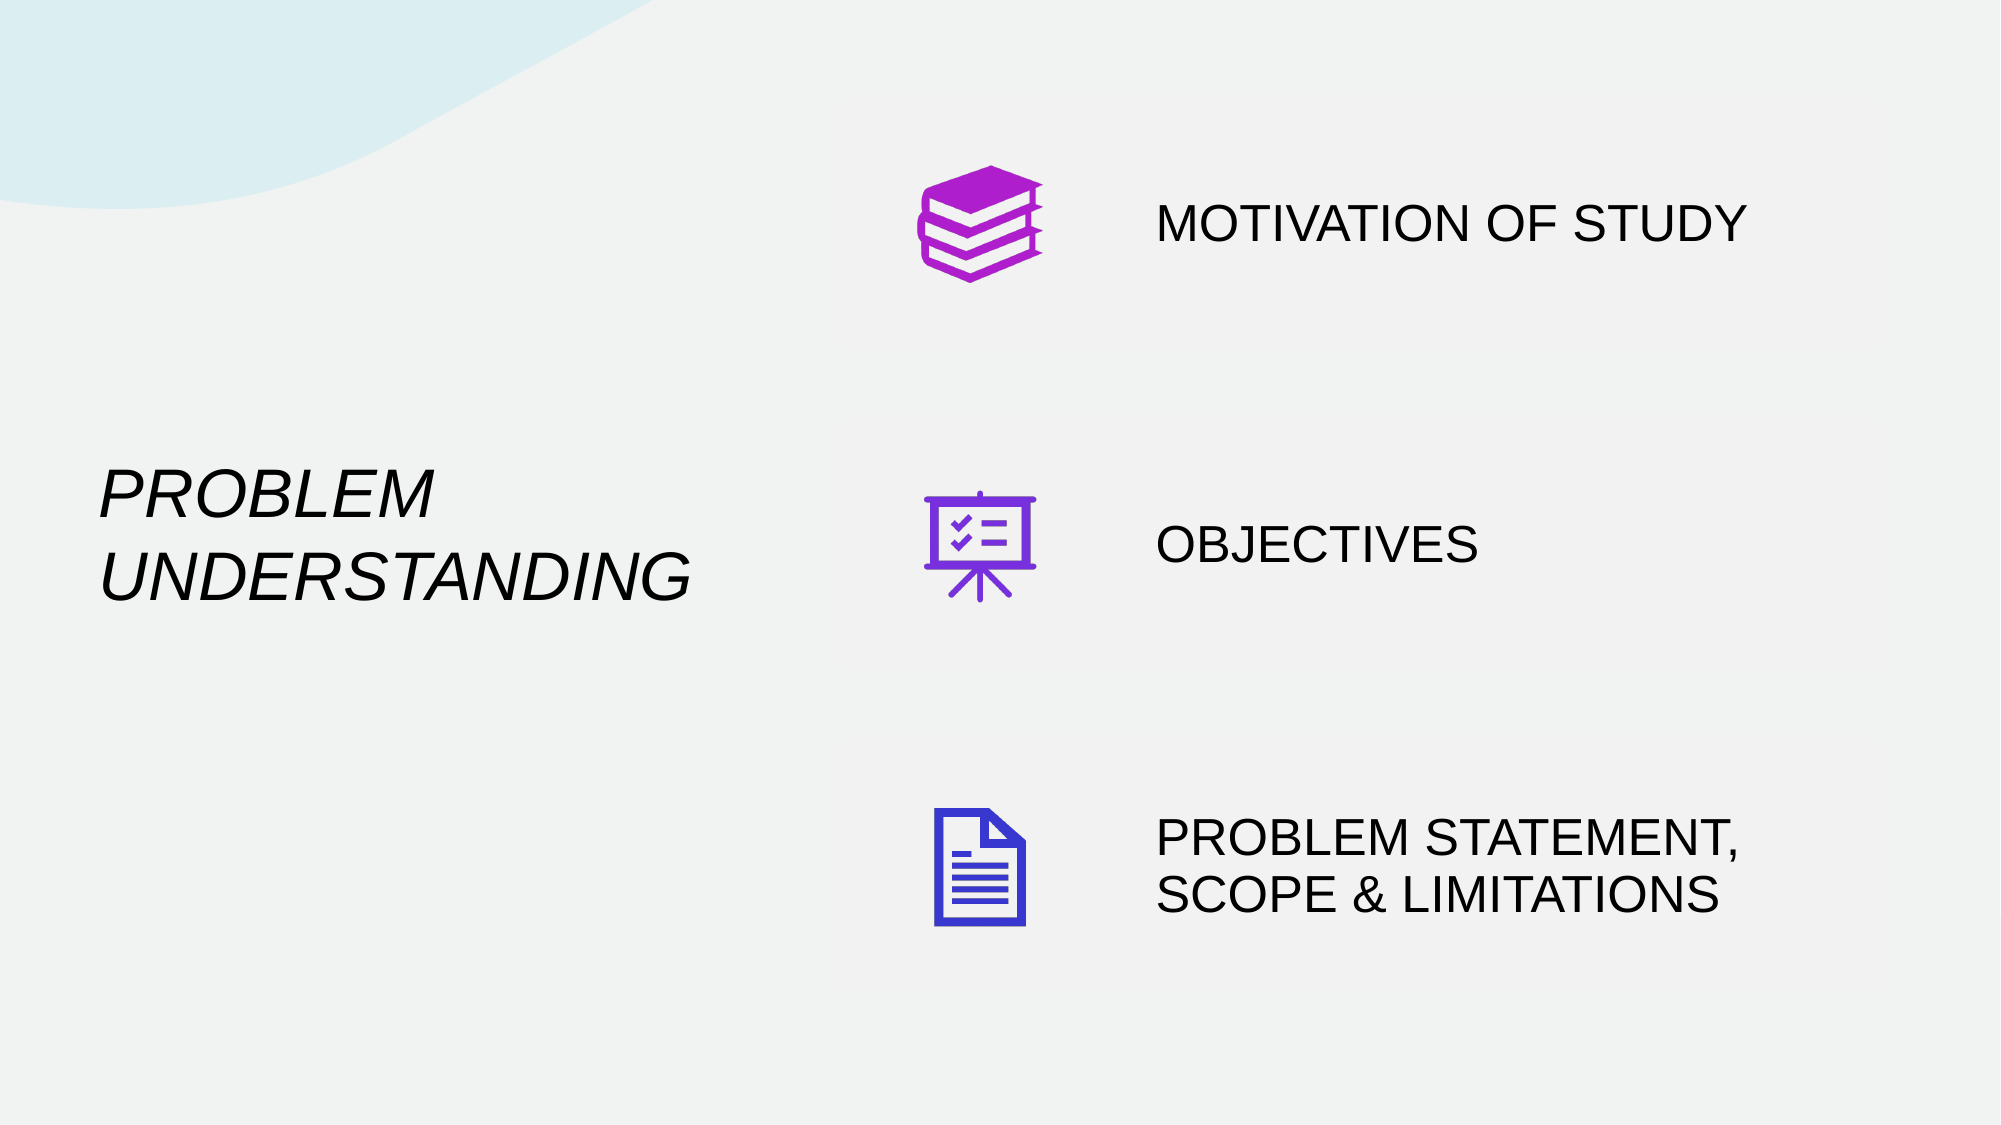

MOTIVATION OF STUDY
OBJECTIVES
PROBLEM STATEMENT, SCOPE & LIMITATIONS
# PROBLEM UNDERSTANDING